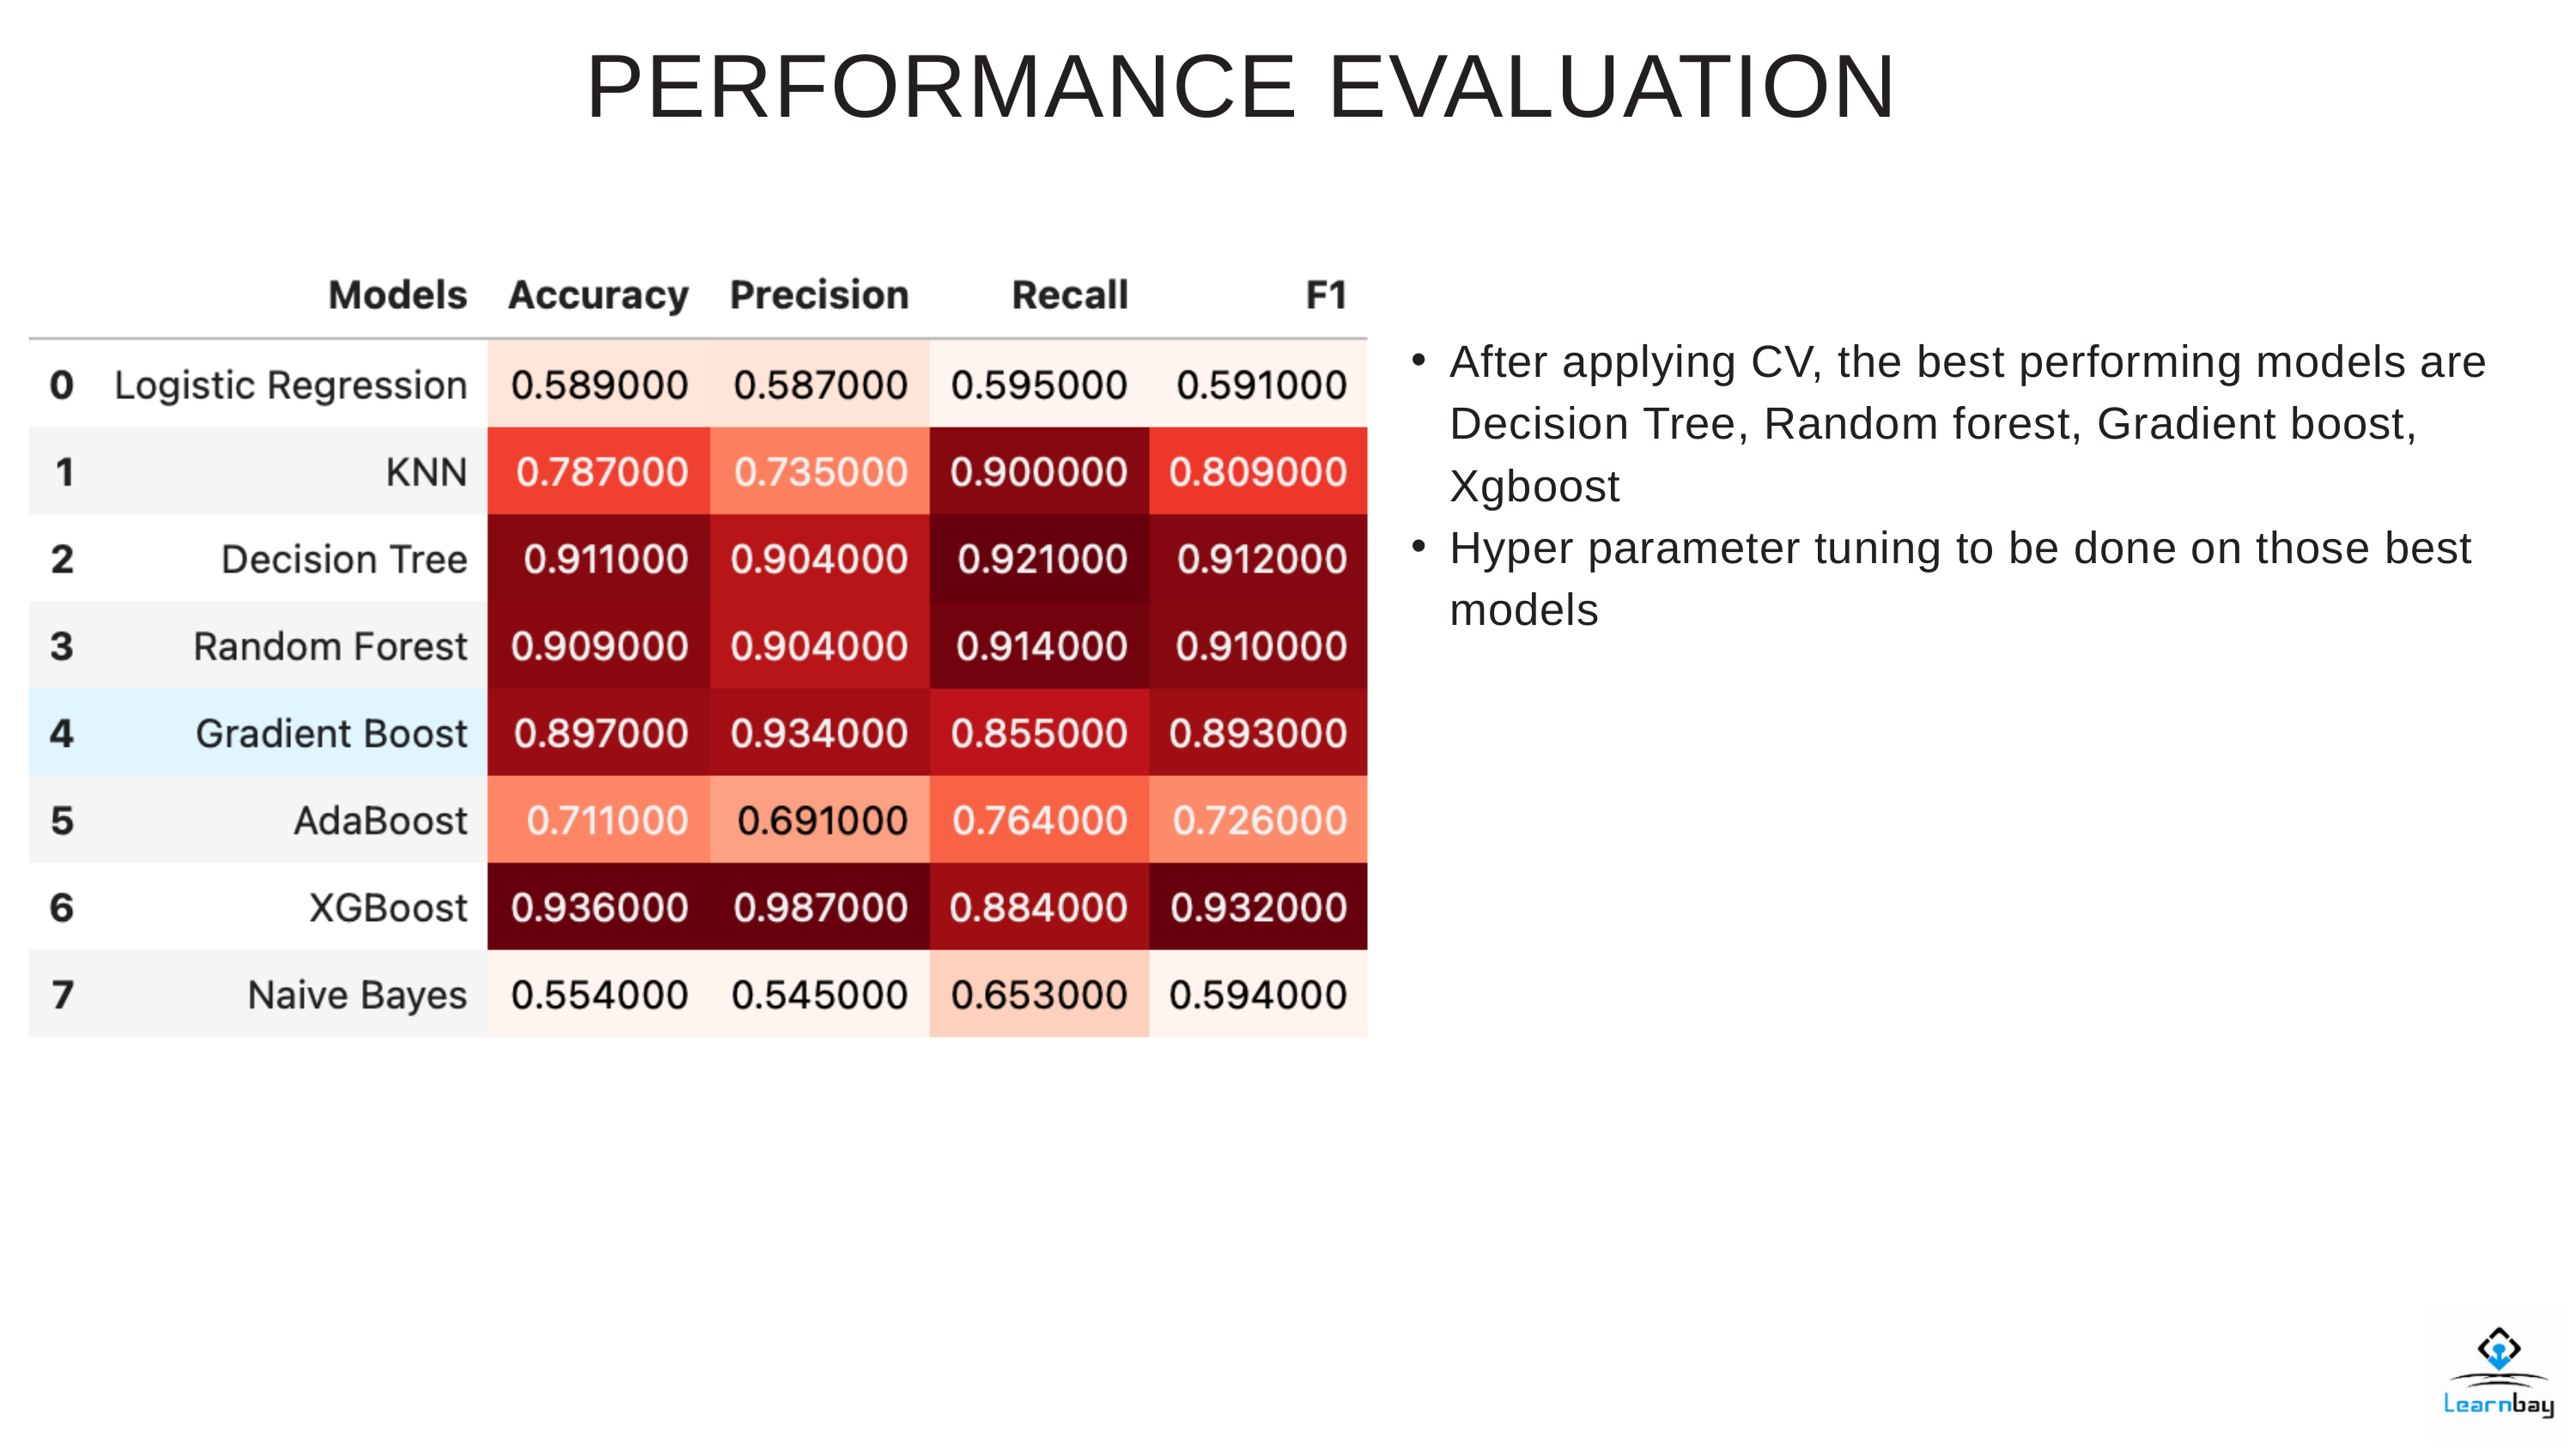

PERFORMANCE EVALUATION

After applying CV, the best performing models are Decision Tree, Random forest, Gradient boost, Xgboost
Hyper parameter tuning to be done on those best models